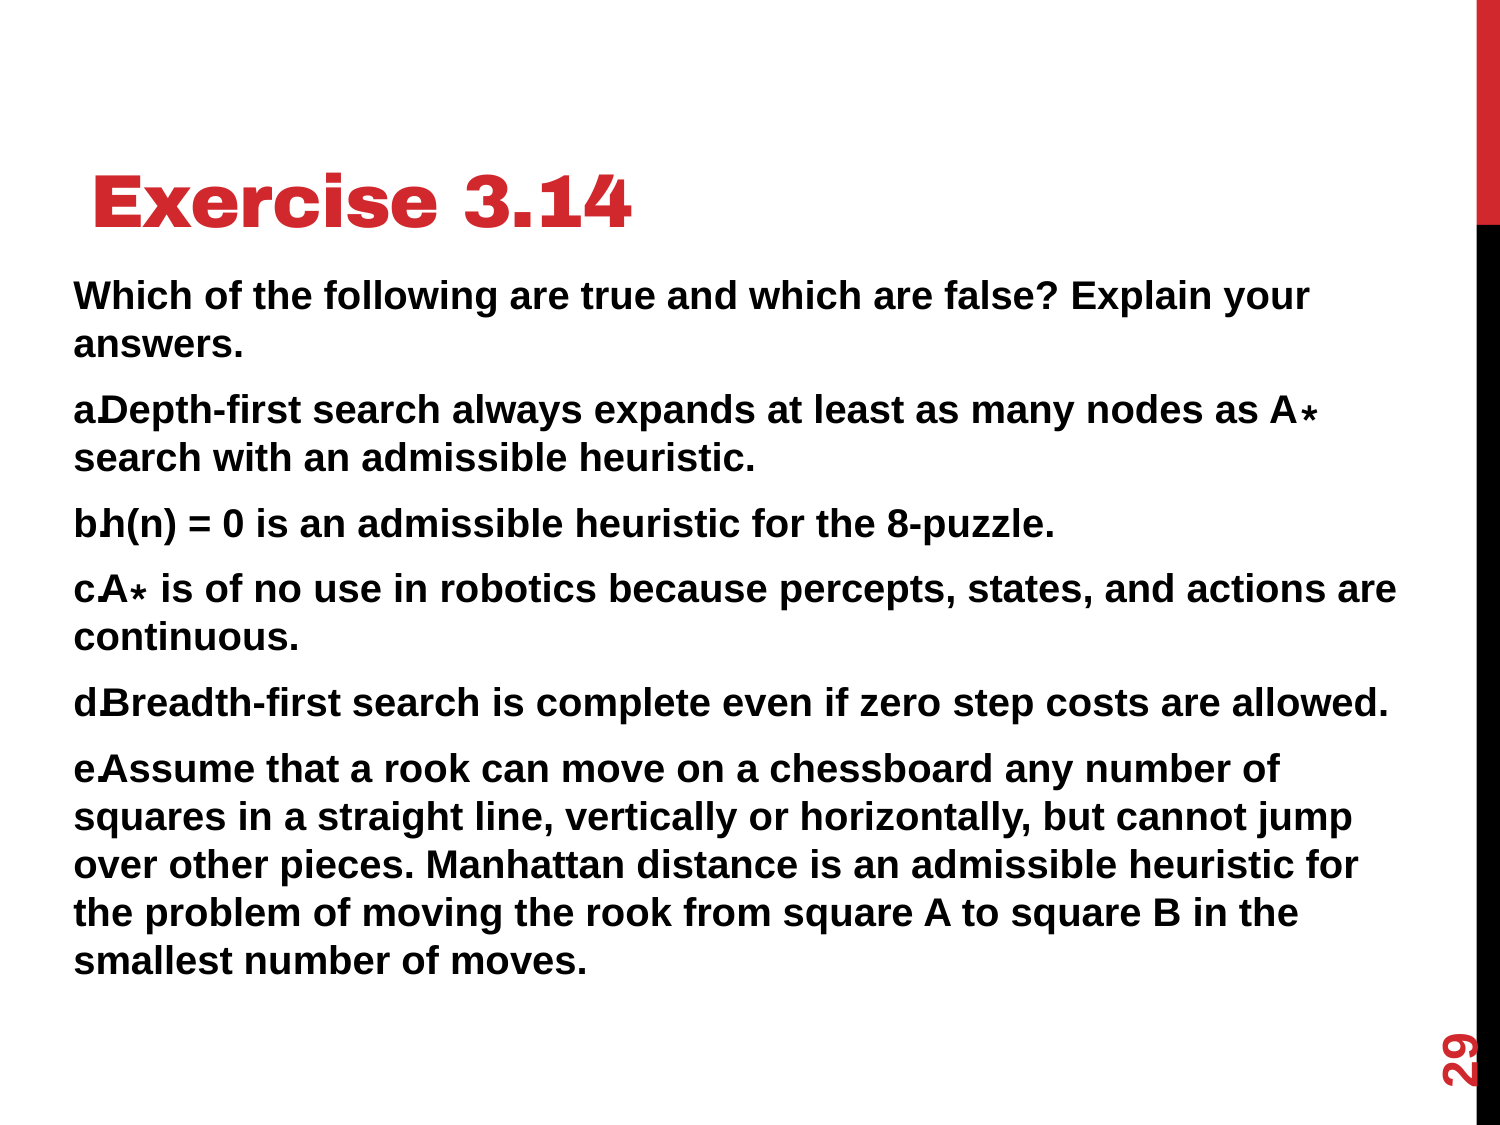

# Exercise 3.14
Which of the following are true and which are false? Explain your answers.
Depth-first search always expands at least as many nodes as A∗ search with an admissible heuristic.
h(n) = 0 is an admissible heuristic for the 8-puzzle.
A∗ is of no use in robotics because percepts, states, and actions are continuous.
Breadth-first search is complete even if zero step costs are allowed.
Assume that a rook can move on a chessboard any number of squares in a straight line, vertically or horizontally, but cannot jump over other pieces. Manhattan distance is an admissible heuristic for the problem of moving the rook from square A to square B in the smallest number of moves.

29